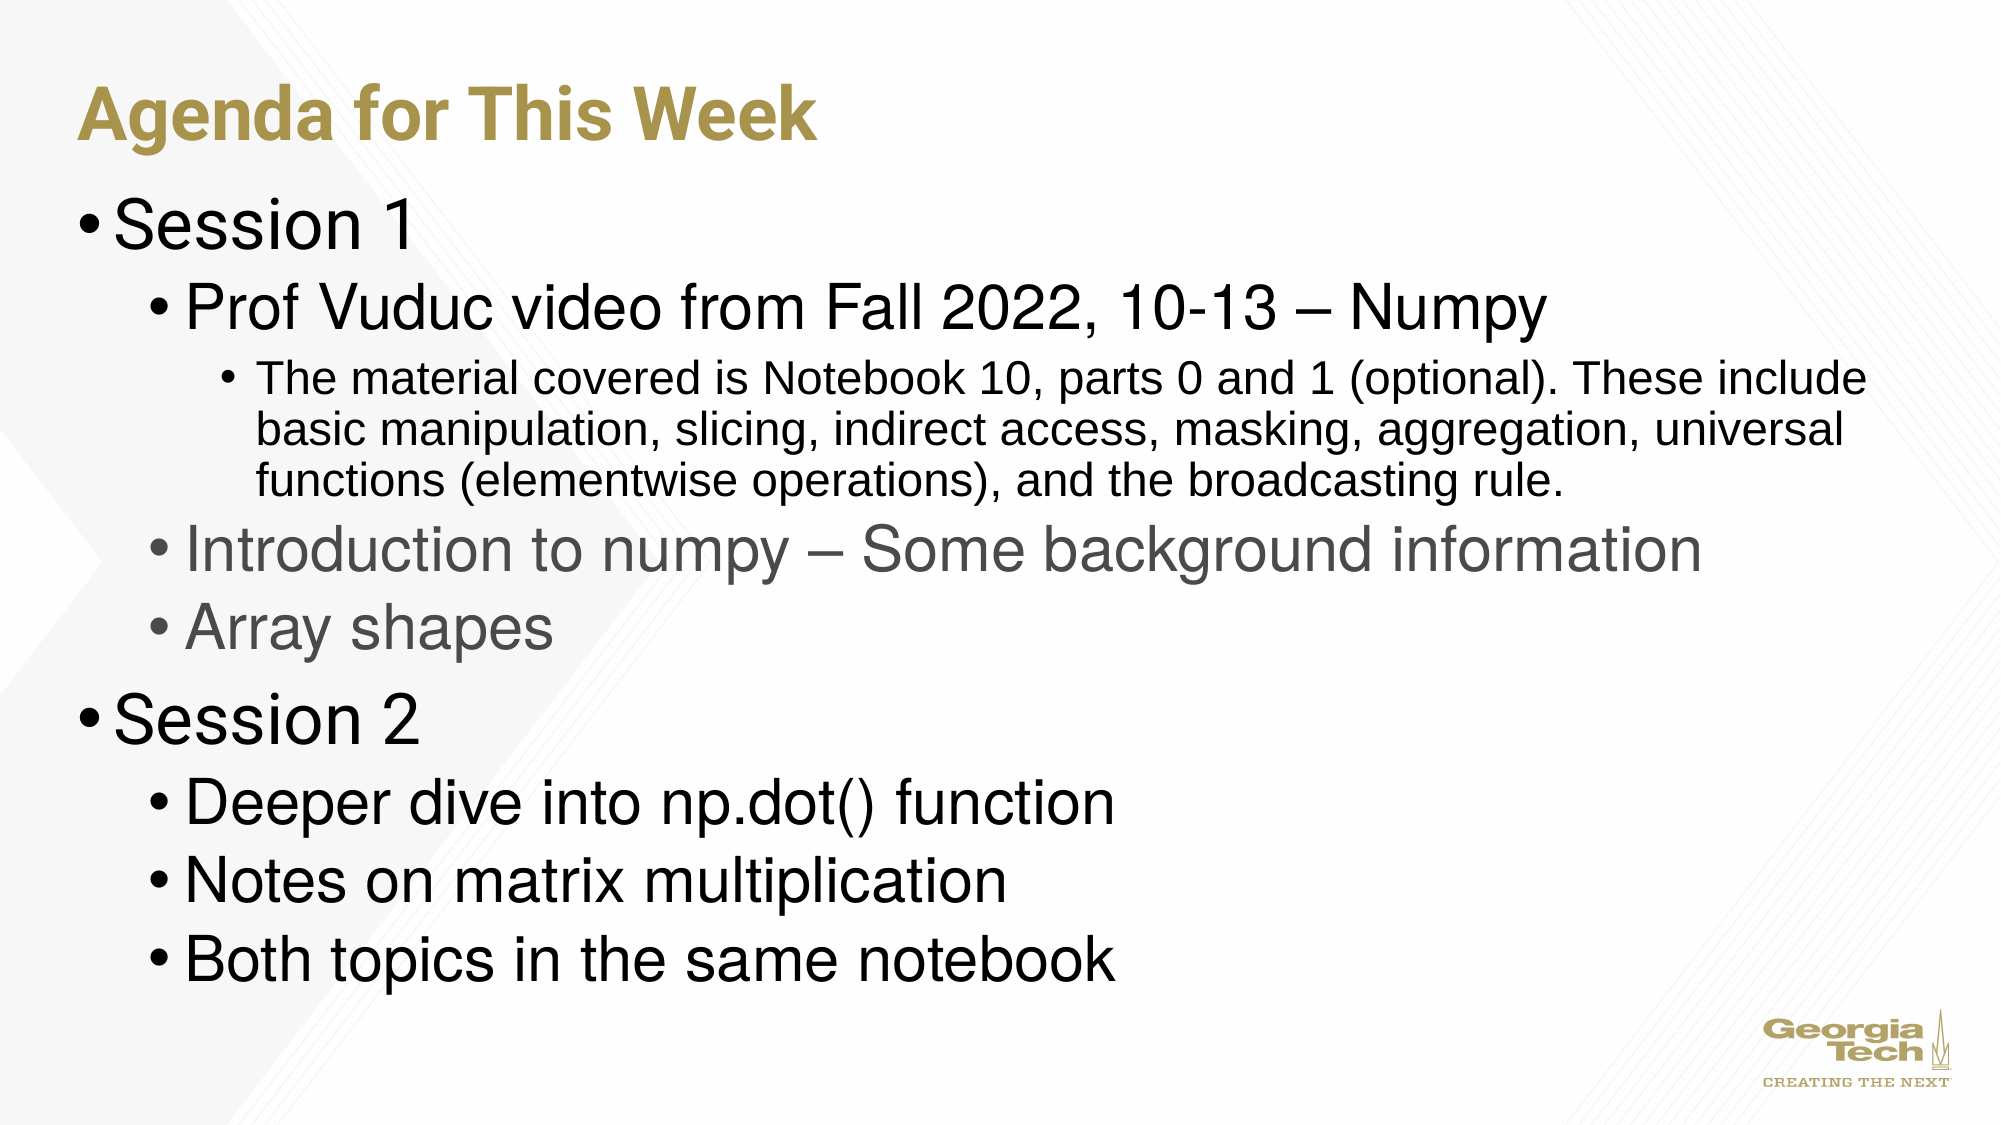

# Agenda for This Week
Session 1
Prof Vuduc video from Fall 2022, 10-13 – Numpy
The material covered is Notebook 10, parts 0 and 1 (optional). These include basic manipulation, slicing, indirect access, masking, aggregation, universal functions (elementwise operations), and the broadcasting rule.
Introduction to numpy – Some background information
Array shapes
Session 2
Deeper dive into np.dot() function
Notes on matrix multiplication
Both topics in the same notebook